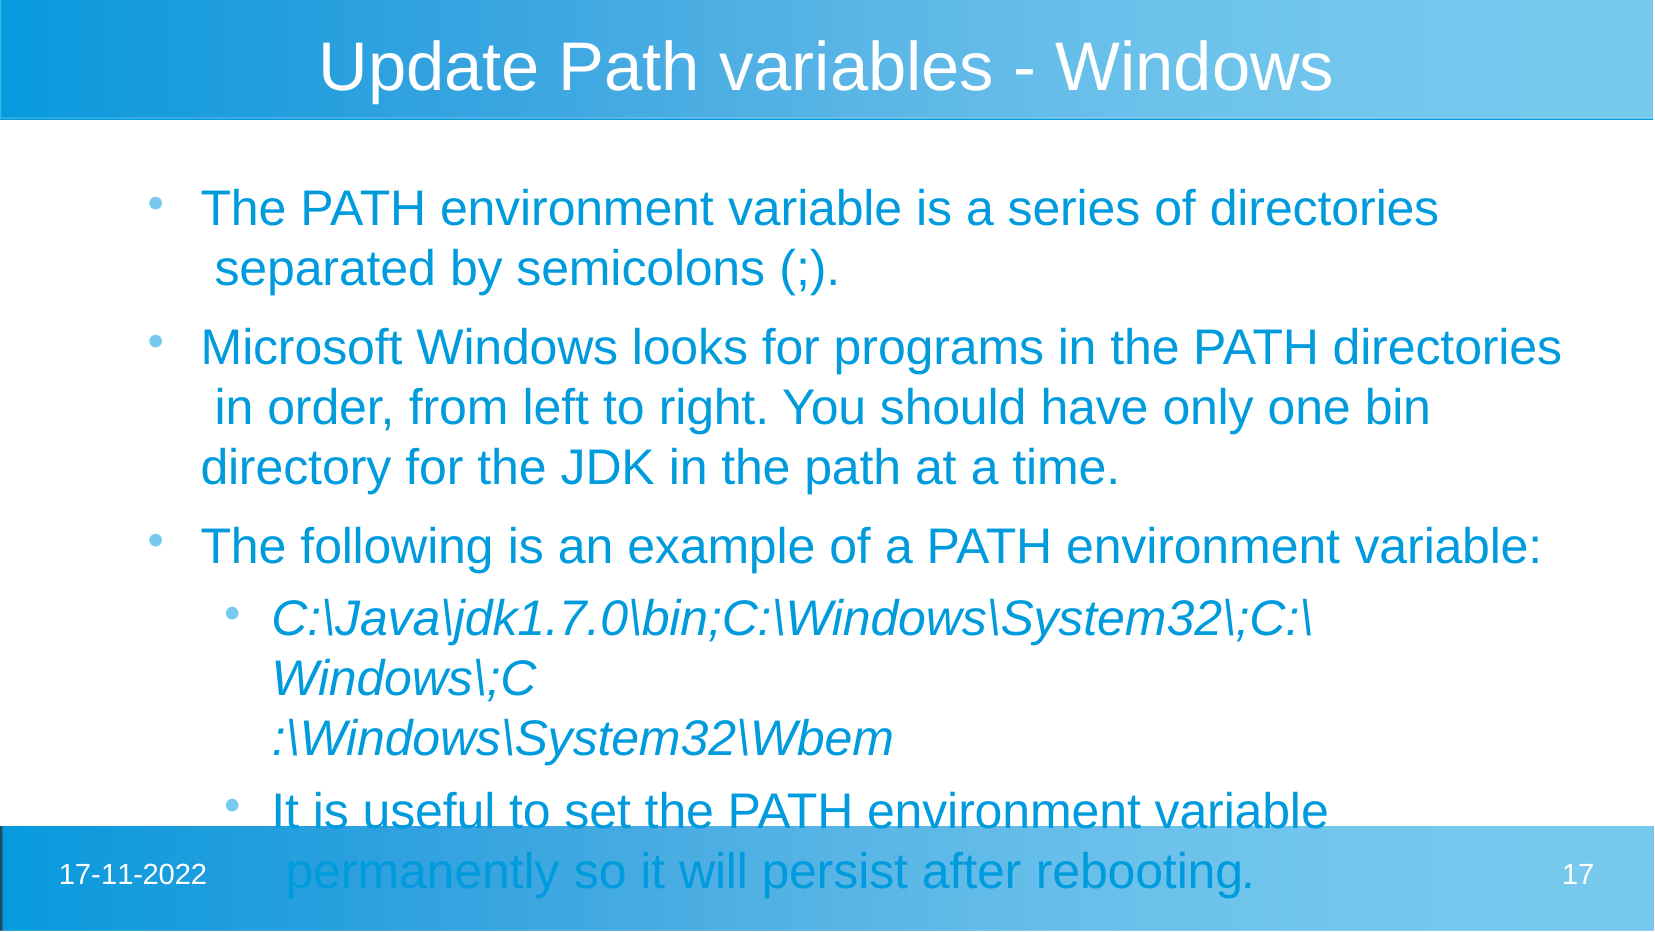

# Update Path variables - Windows
The PATH environment variable is a series of directories  separated by semicolons (;).
Microsoft Windows looks for programs in the PATH directories  in order, from left to right. You should have only one bin  directory for the JDK in the path at a time.
The following is an example of a PATH environment variable:
C:\Java\jdk1.7.0\bin;C:\Windows\System32\;C:\Windows\;C
:\Windows\System32\Wbem
It is useful to set the PATH environment variable  permanently so it will persist after rebooting.
17-11-2022
17